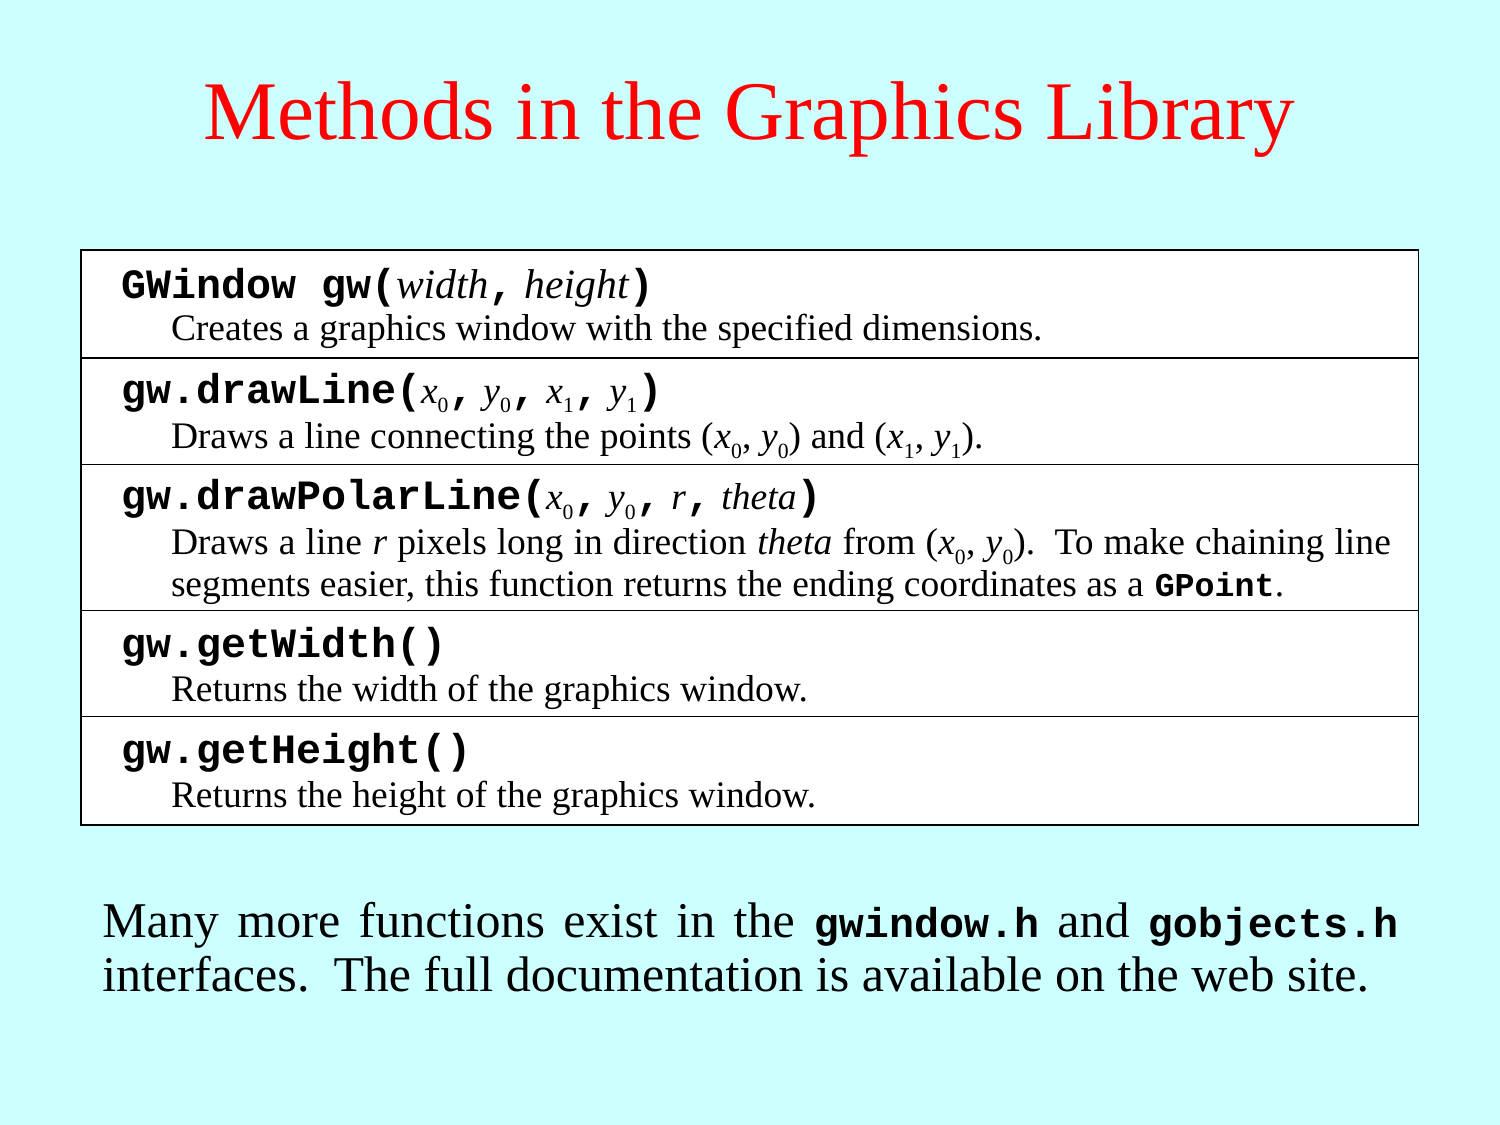

# Methods in the Graphics Library

GWindow gw(width, height)
Creates a graphics window with the specified dimensions.
gw.drawLine(x0, y0, x1, y1)

Draws a line connecting the points (x0, y0) and (x1, y1).
gw.drawPolarLine(x0, y0, r, theta)

Draws a line r pixels long in direction theta from (x0, y0).  To make chaining line segments easier, this function returns the ending coordinates as a GPoint.
gw.getWidth()

Returns the width of the graphics window.
gw.getHeight()

Returns the height of the graphics window.
Many more functions exist in the gwindow.h and gobjects.h interfaces.  The full documentation is available on the web site.